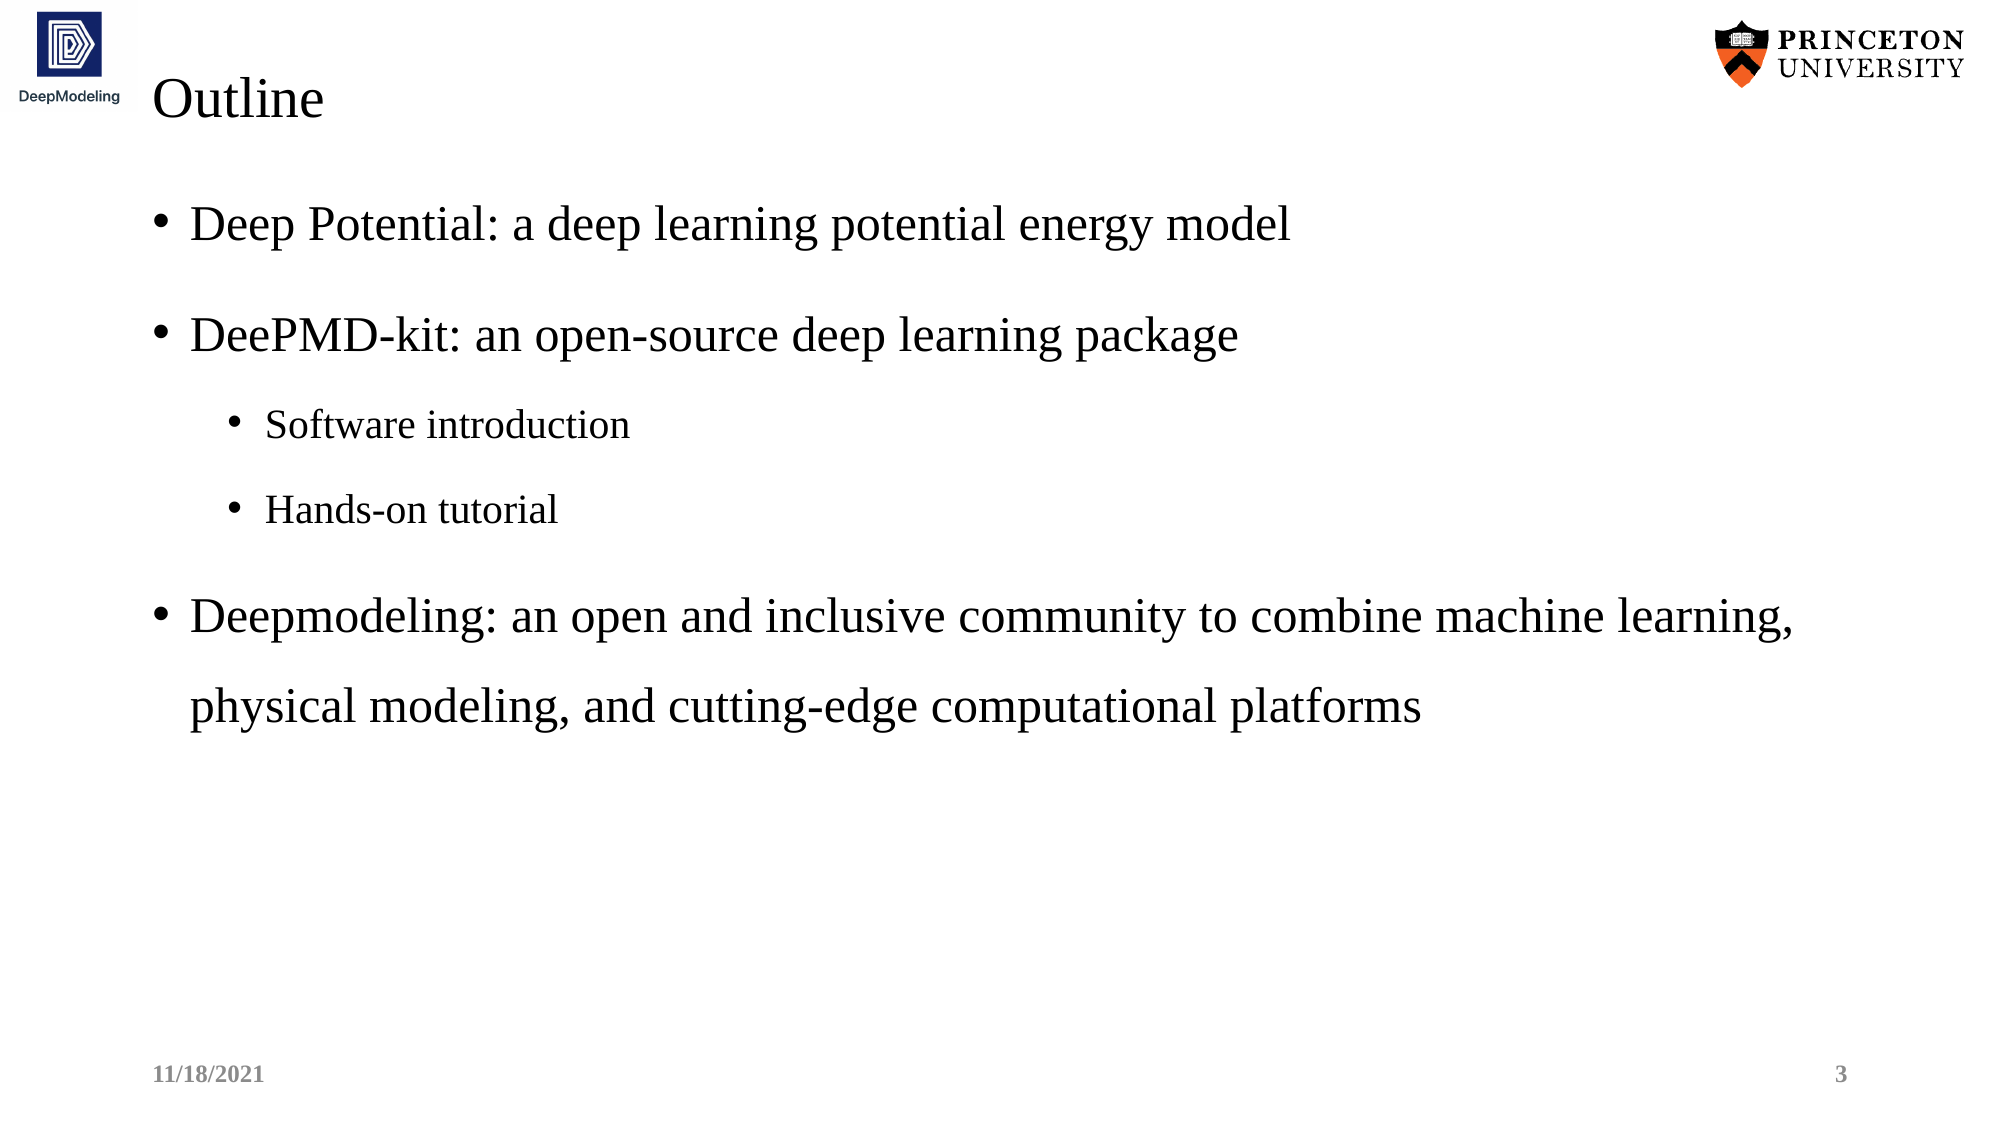

# Outline
Deep Potential: a deep learning potential energy model
DeePMD-kit: an open-source deep learning package
Software introduction
Hands-on tutorial
Deepmodeling: an open and inclusive community to combine machine learning, physical modeling, and cutting-edge computational platforms
11/18/2021
3